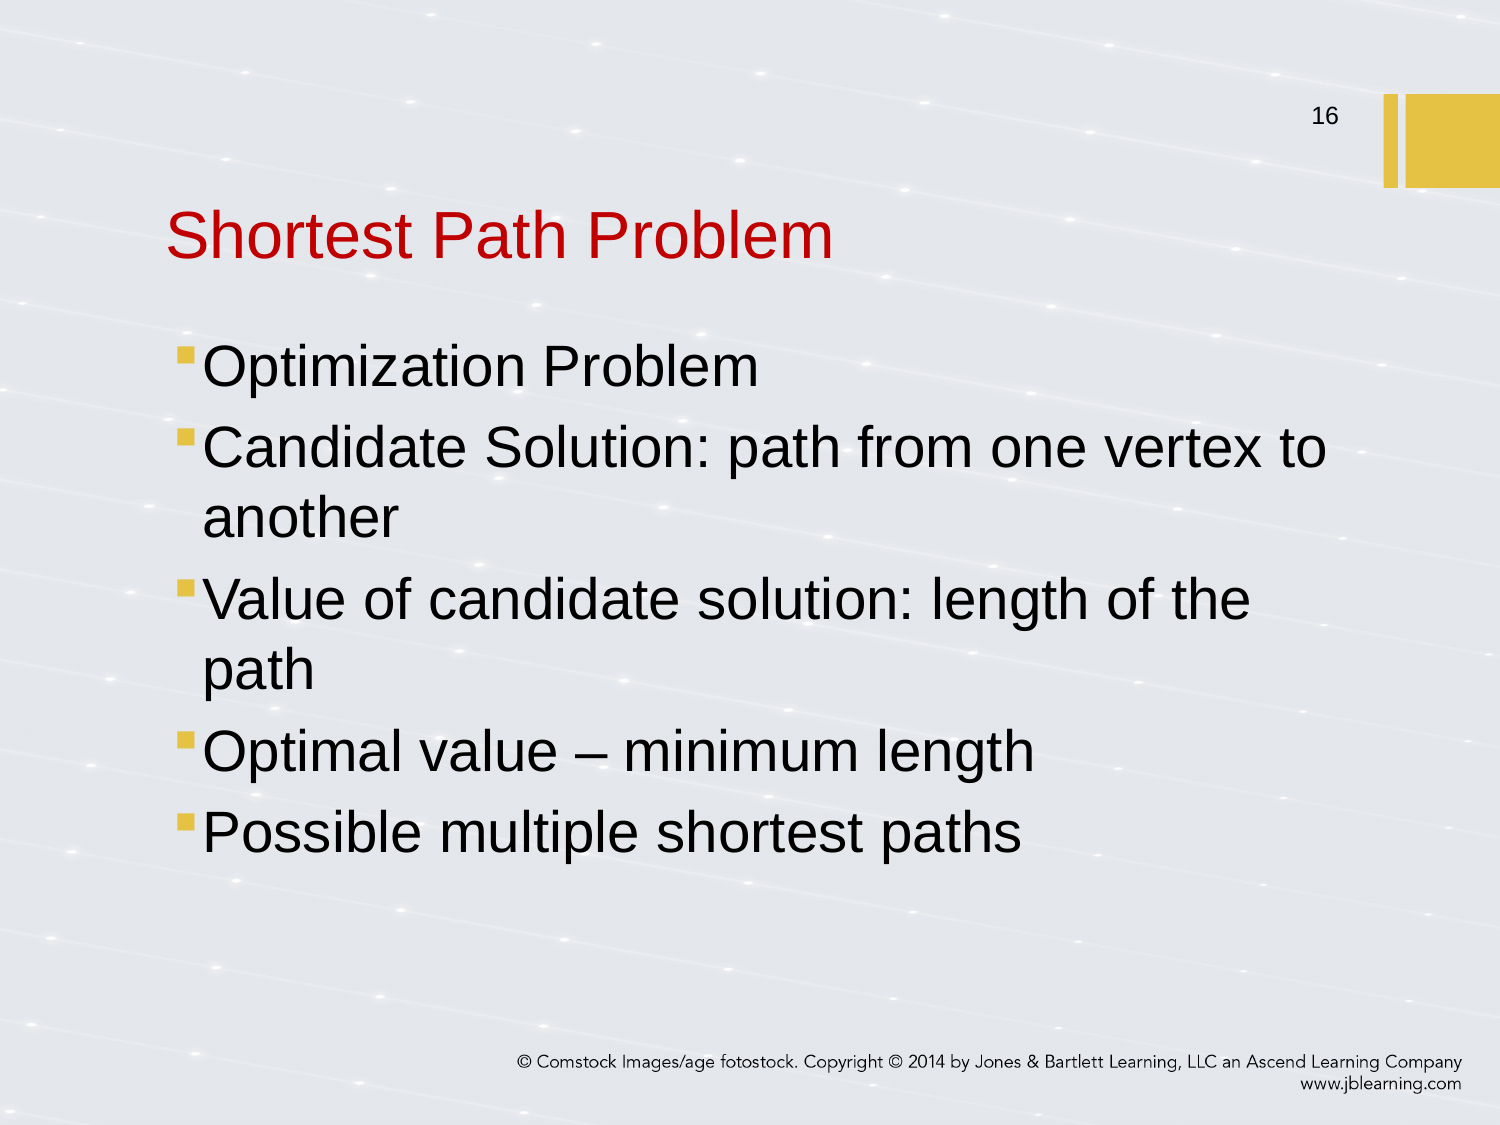

# Shortest Path Problem
16
Optimization Problem
Candidate Solution: path from one vertex to another
Value of candidate solution: length of the path
Optimal value – minimum length
Possible multiple shortest paths